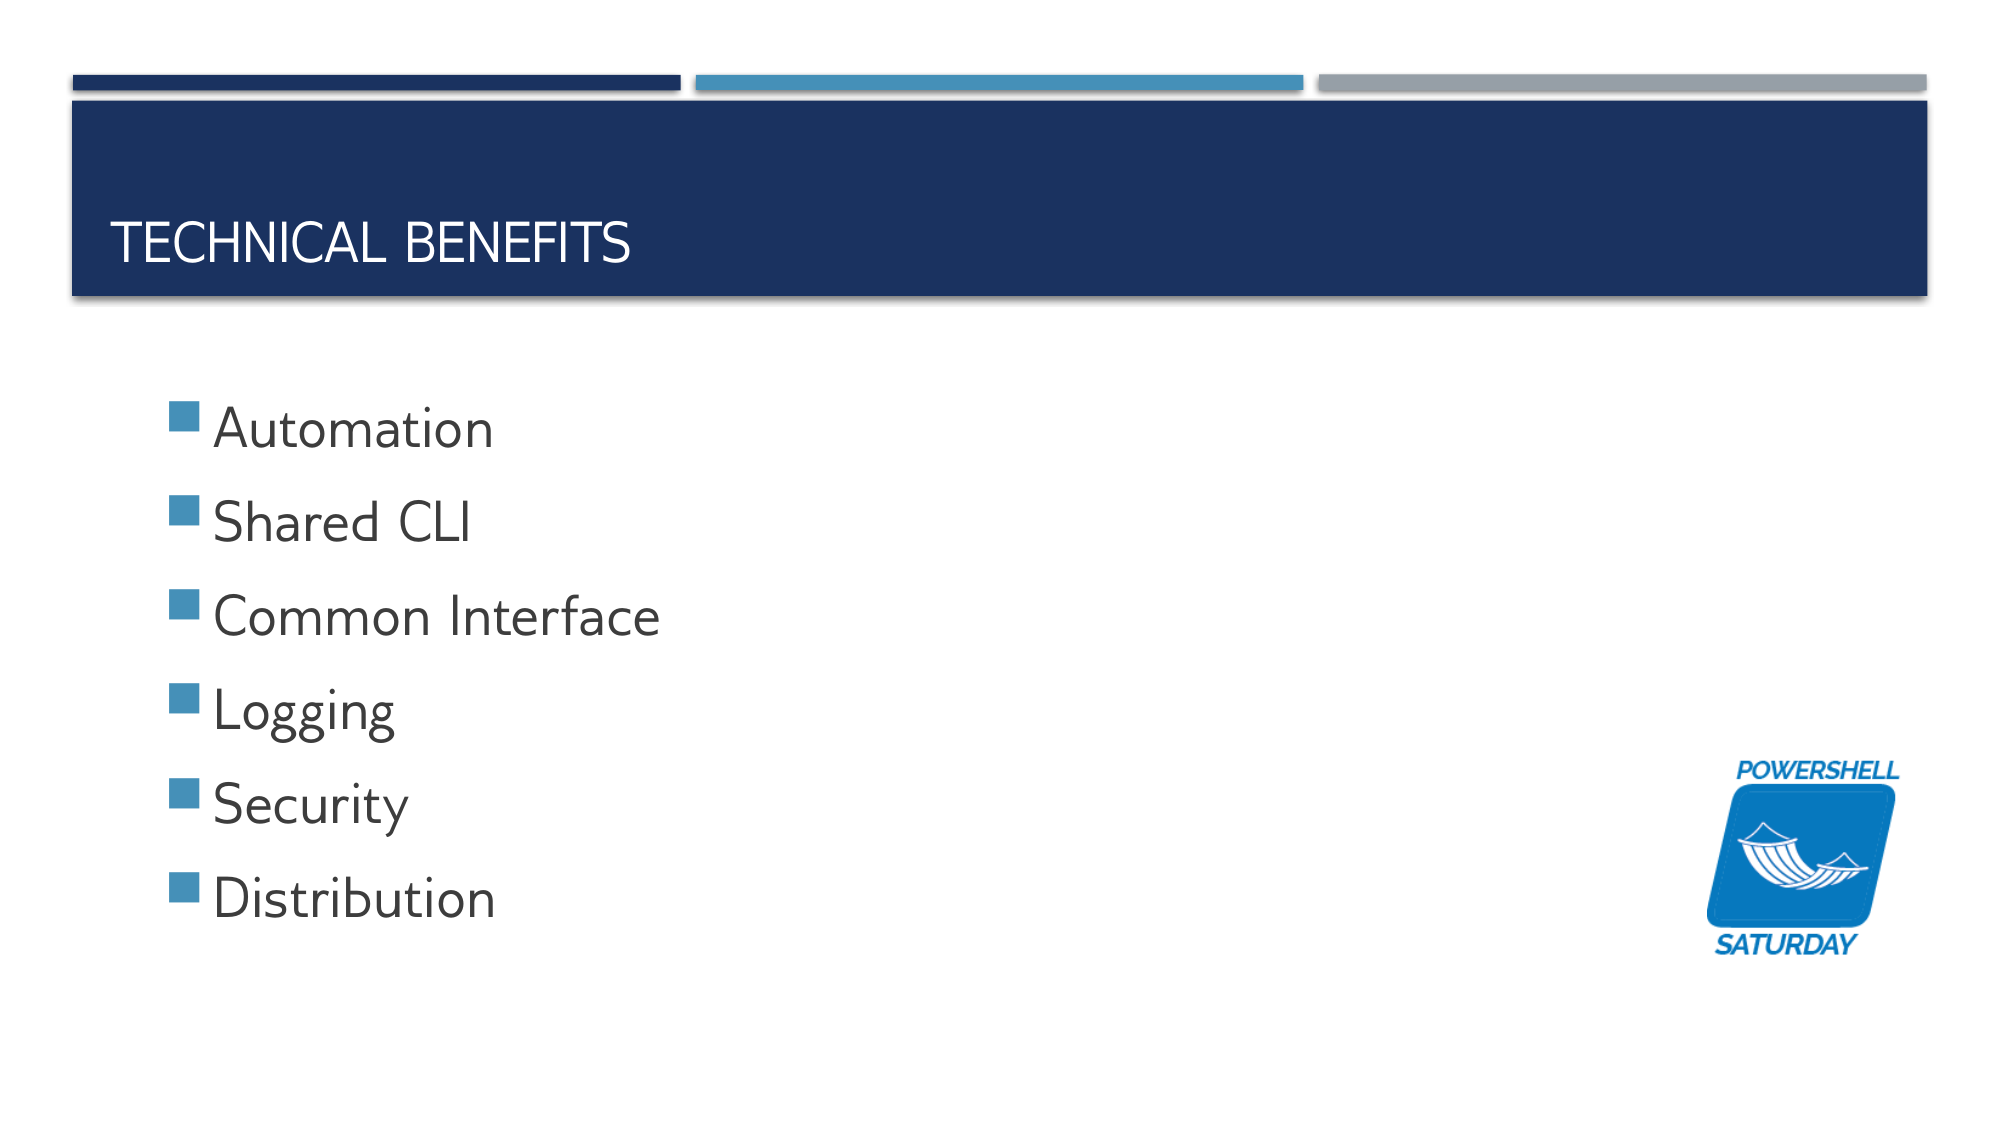

# Technical benefits
Automation
Shared CLI
Common Interface
Logging
Security
Distribution